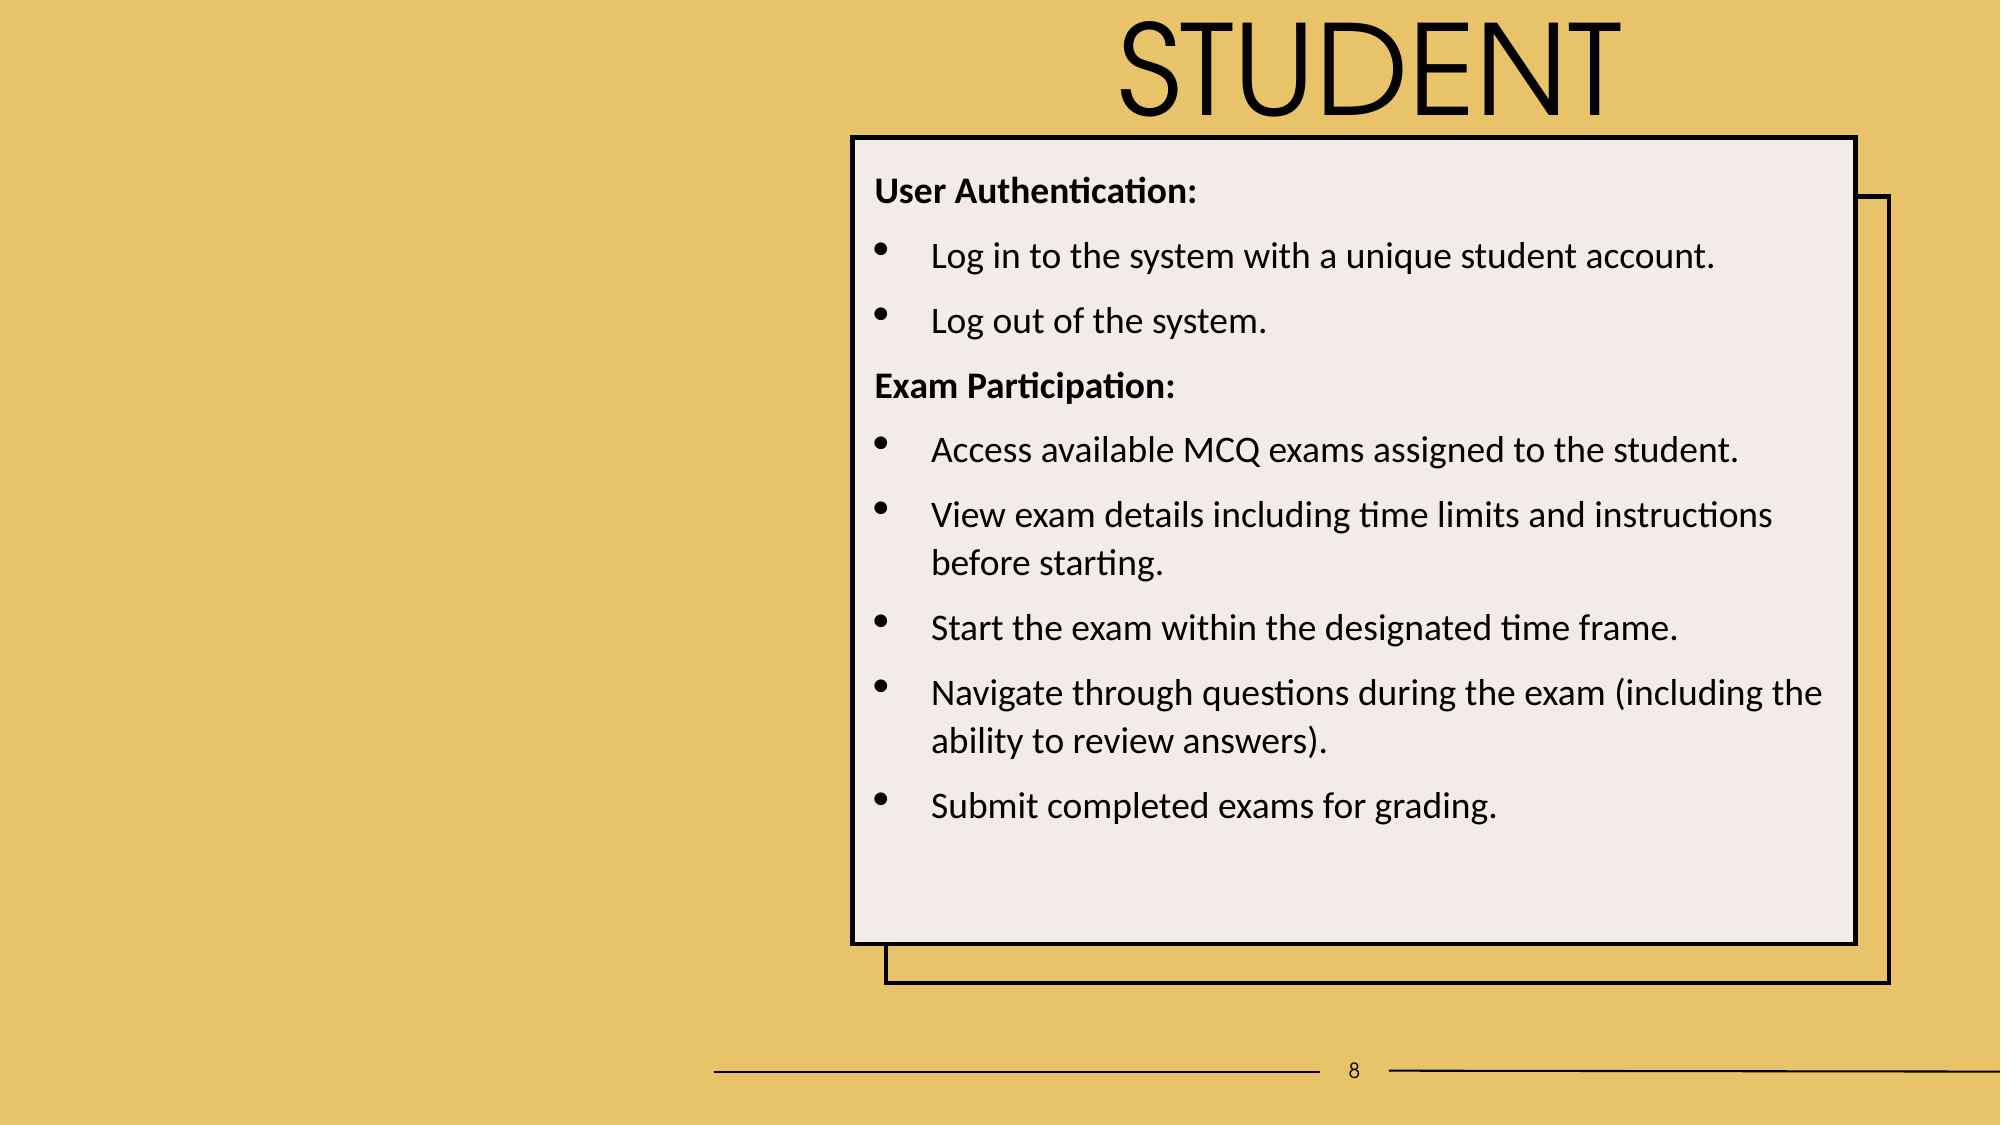

# STUDENT
User Authentication:
Log in to the system with a unique student account.
Log out of the system.
Exam Participation:
Access available MCQ exams assigned to the student.
View exam details including time limits and instructions before starting.
Start the exam within the designated time frame.
Navigate through questions during the exam (including the ability to review answers).
Submit completed exams for grading.

8